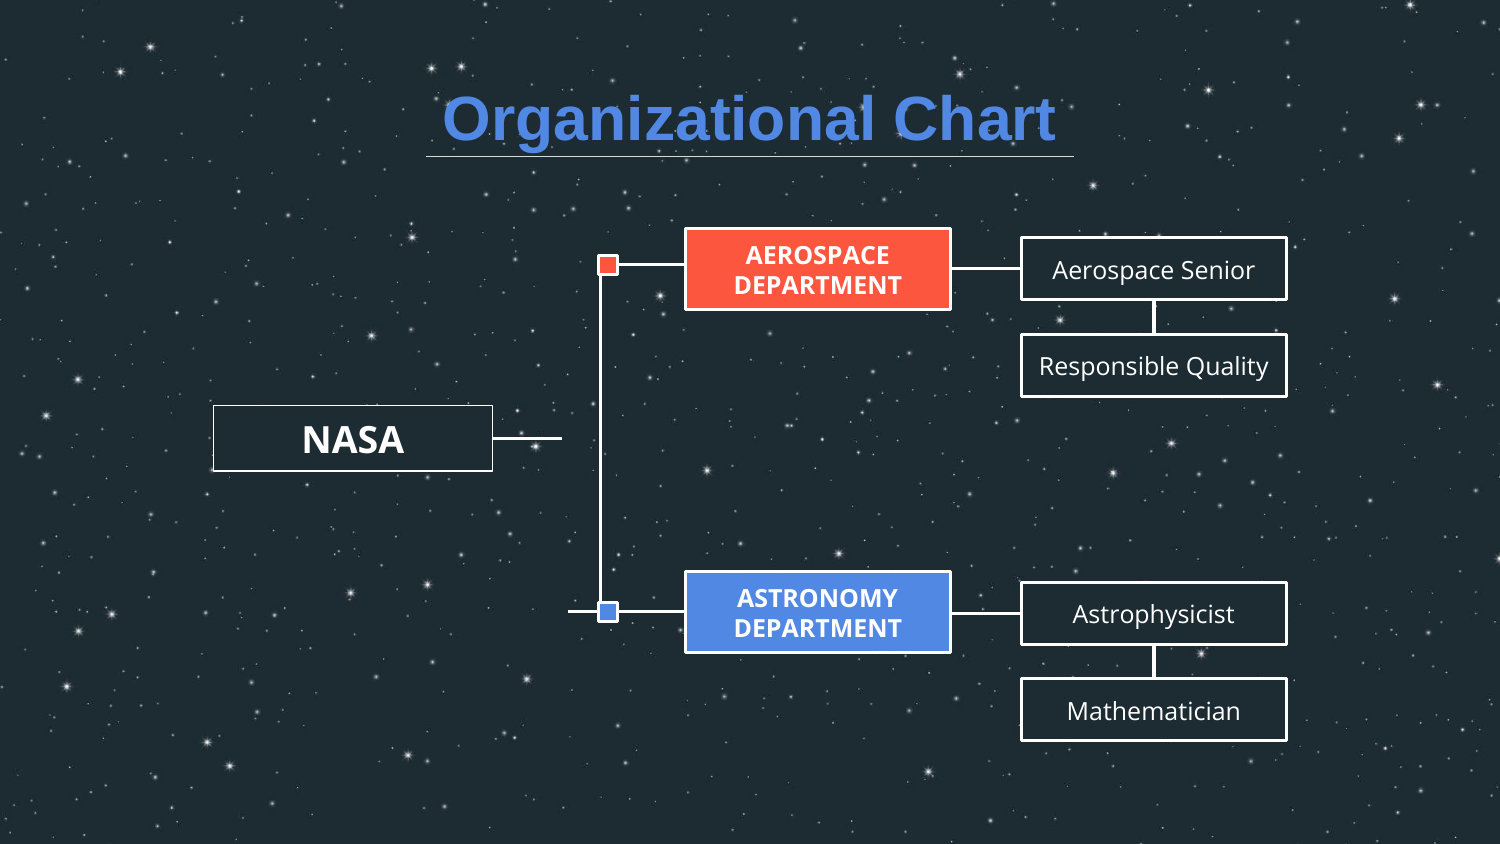

# Organizational Chart
AEROSPACE DEPARTMENT
Aerospace Senior

Responsible Quality
NASA
ASTRONOMY DEPARTMENT
Astrophysicist

Mathematician